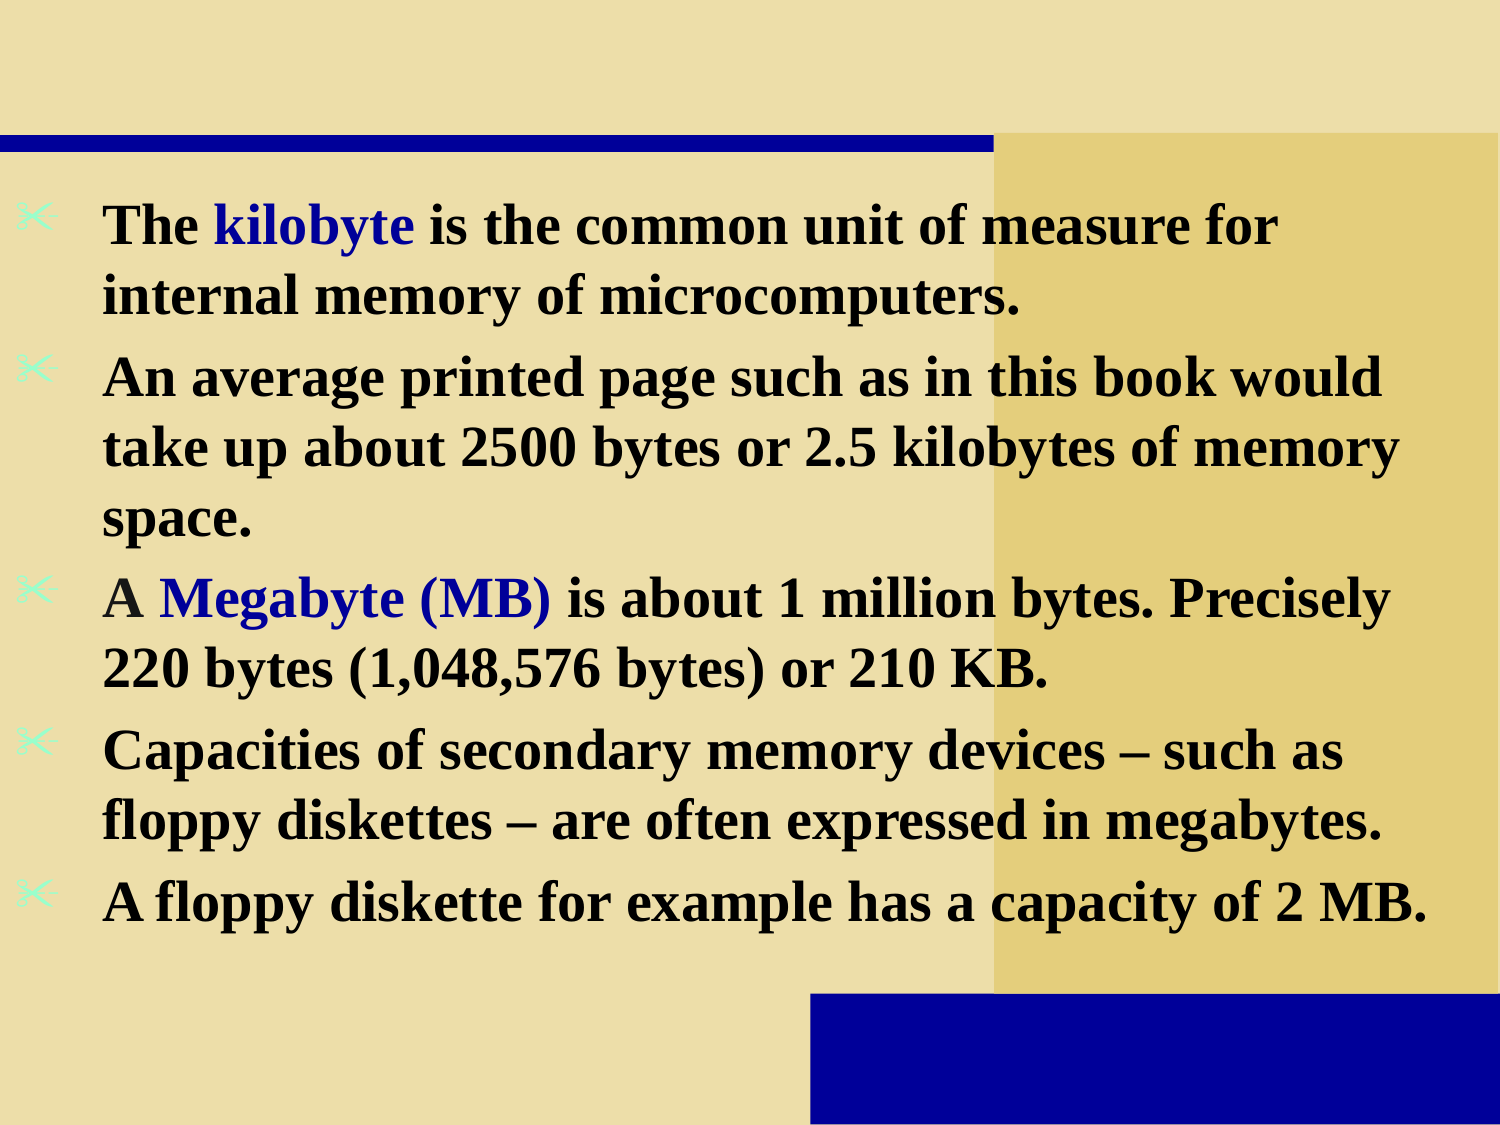

#
The kilobyte is the common unit of measure for internal memory of microcomputers.
An average printed page such as in this book would take up about 2500 bytes or 2.5 kilobytes of memory space.
A Megabyte (MB) is about 1 million bytes. Precisely 220 bytes (1,048,576 bytes) or 210 KB.
Capacities of secondary memory devices – such as floppy diskettes – are often expressed in megabytes.
A floppy diskette for example has a capacity of 2 MB.